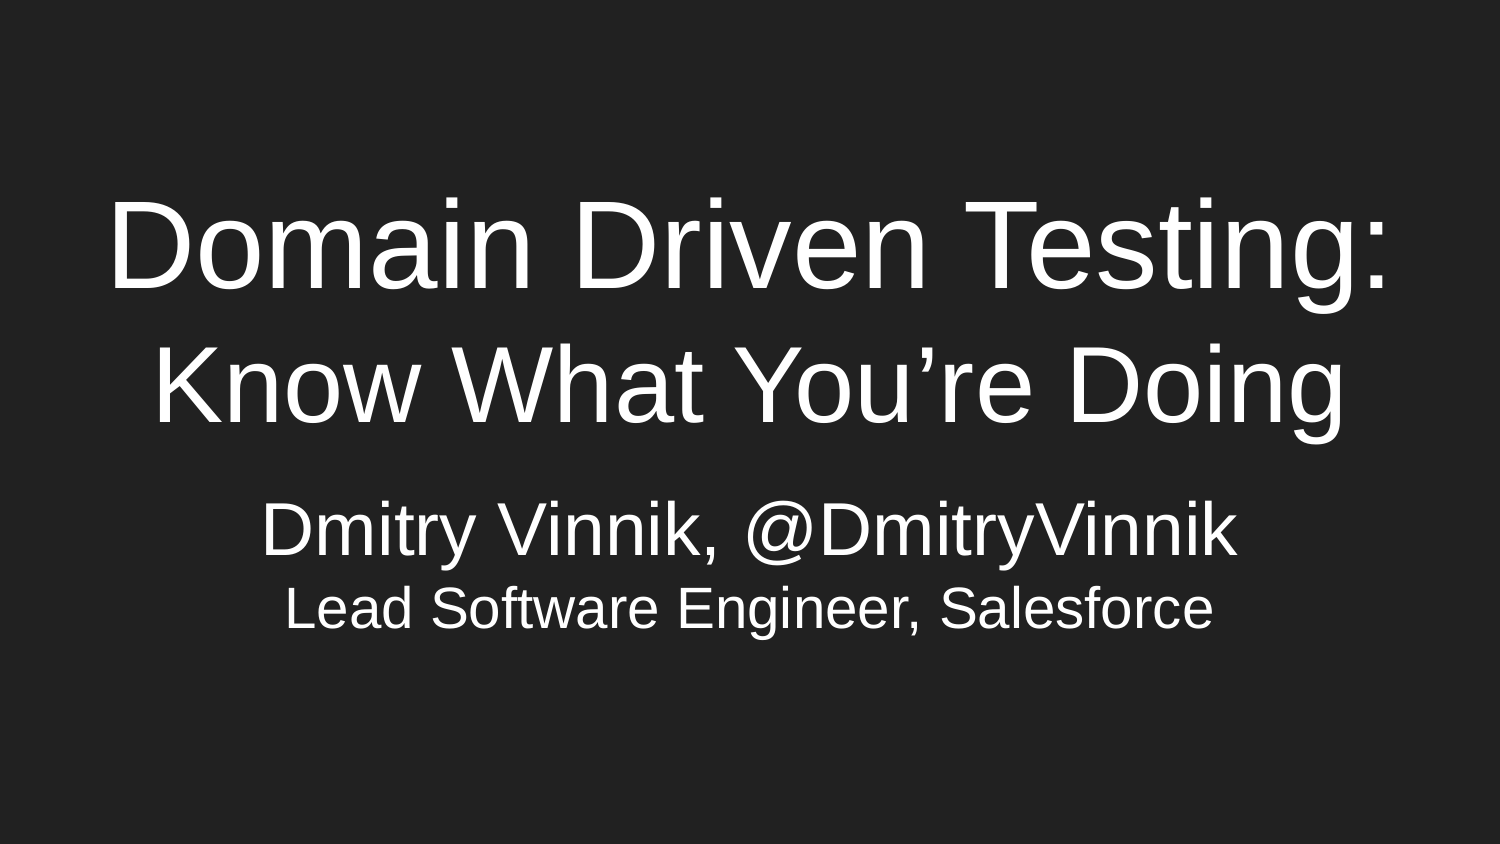

# Domain Driven Testing:
Know What You’re Doing
Dmitry Vinnik, @DmitryVinnik
Lead Software Engineer, Salesforce